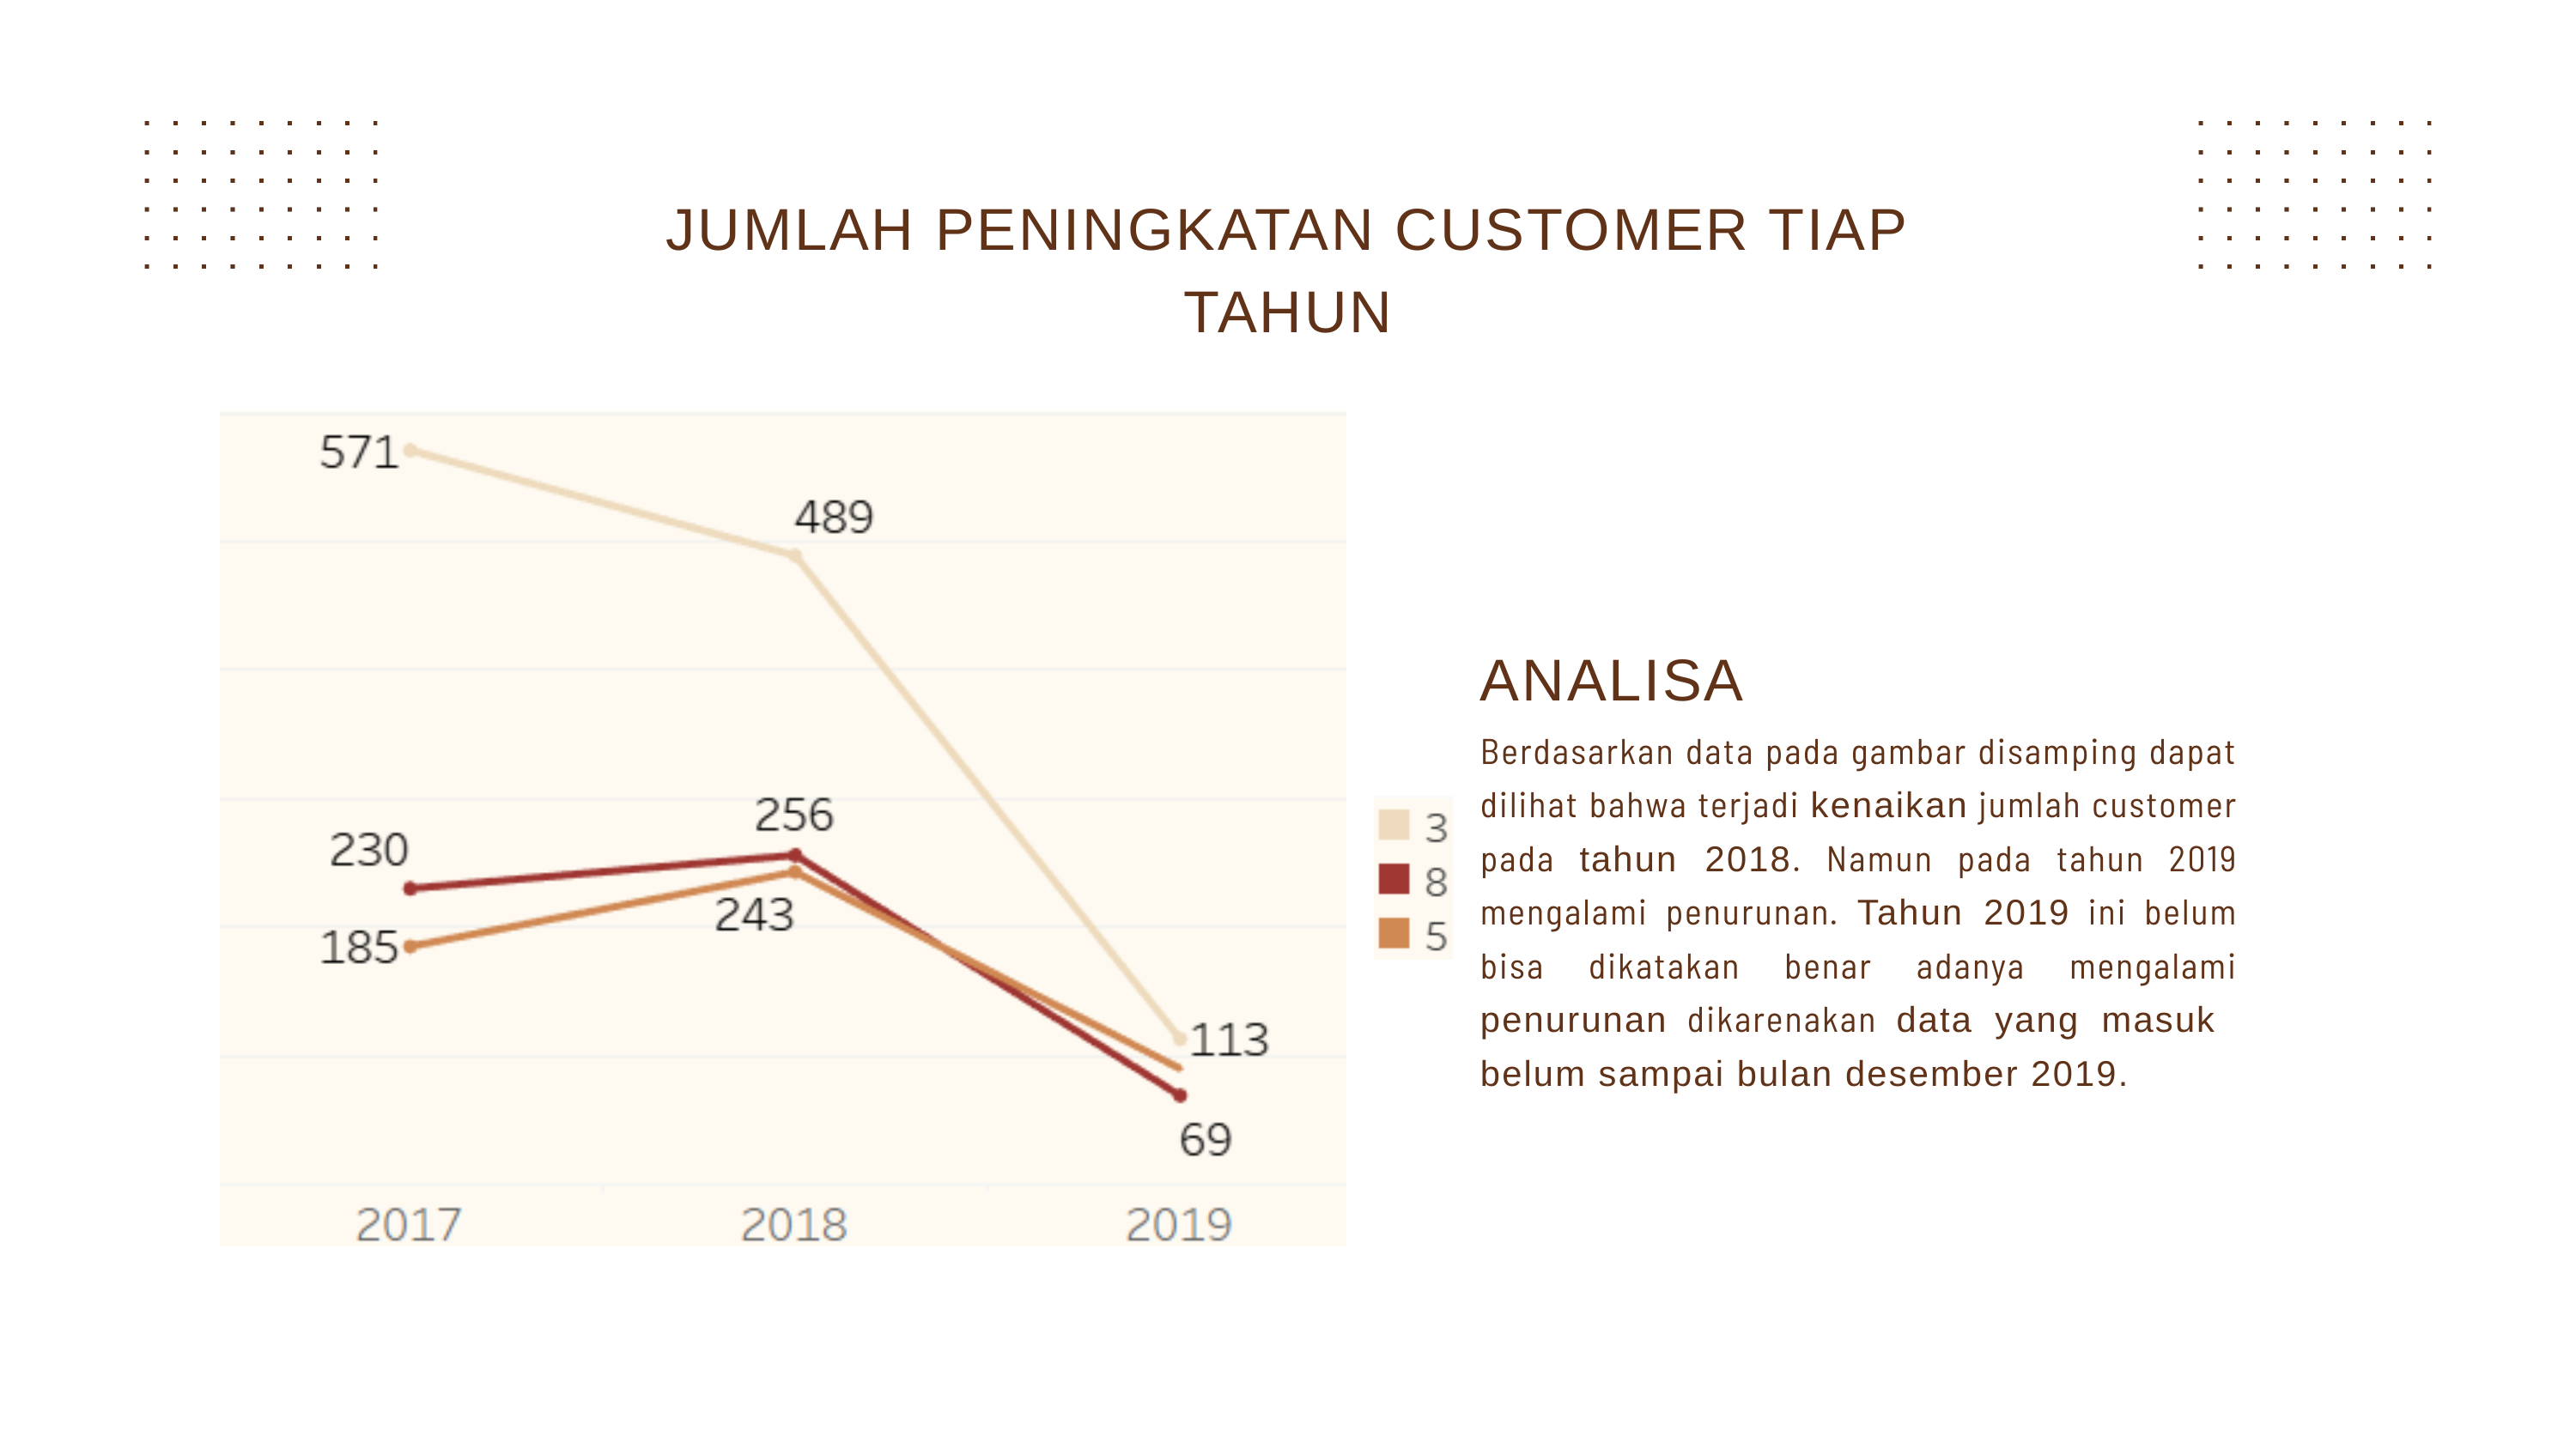

JUMLAH PENINGKATAN CUSTOMER TIAP TAHUN

ANALISA
Berdasarkan data pada gambar disamping dapat dilihat bahwa terjadi kenaikan jumlah customer pada tahun 2018. Namun pada tahun 2019 mengalami penurunan. Tahun 2019 ini belum bisa dikatakan benar adanya mengalami penurunan dikarenakan data yang masuk  belum sampai bulan desember 2019.